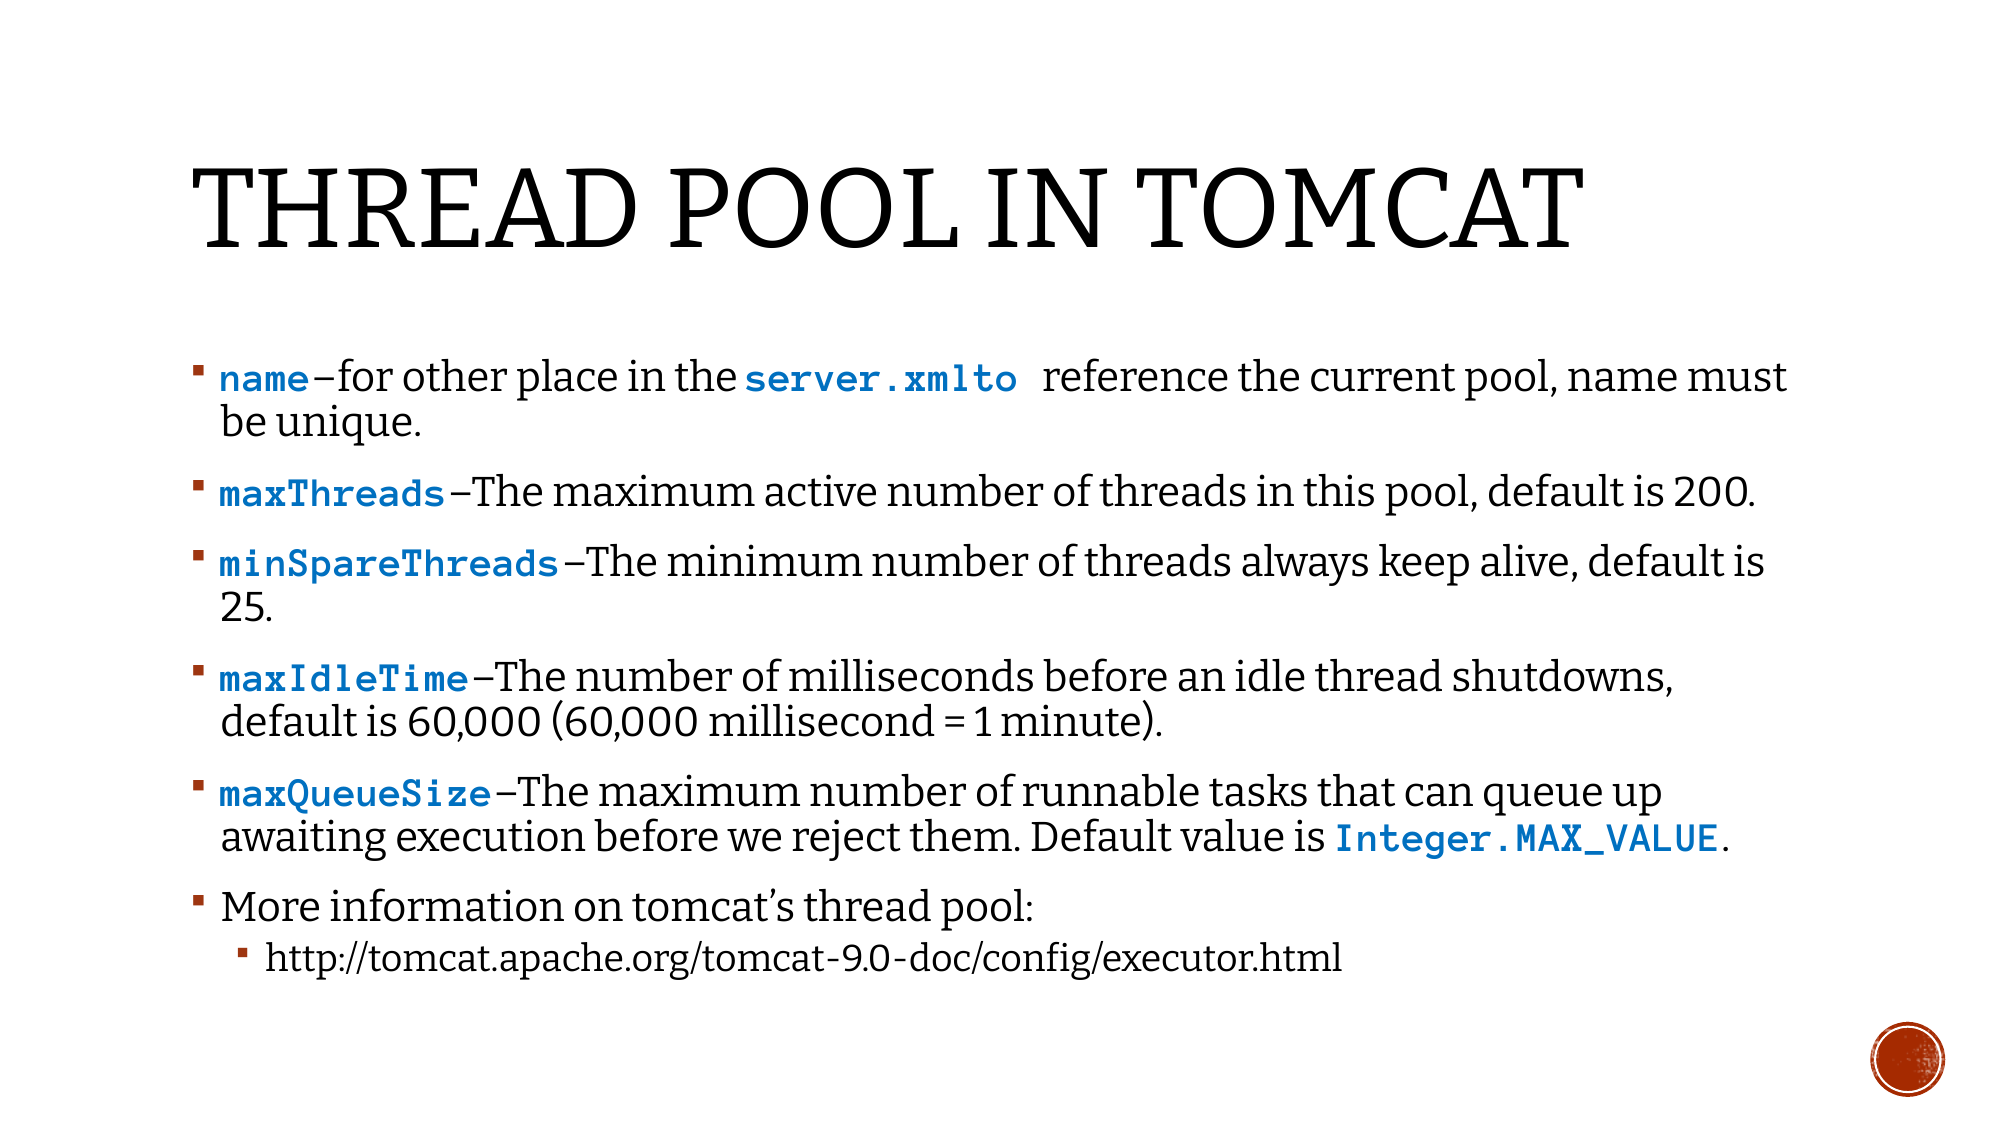

# Thread Pool in Tomcat
name–for other place in the server.xmlto reference the current pool, name must be unique.
maxThreads–The maximum active number of threads in this pool, default is 200.
minSpareThreads–The minimum number of threads always keep alive, default is 25.
maxIdleTime–The number of milliseconds before an idle thread shutdowns, default is 60,000 (60,000 millisecond = 1 minute).
maxQueueSize–The maximum number of runnable tasks that can queue up awaiting execution before we reject them. Default value is Integer.MAX_VALUE.
More information on tomcat’s thread pool:
http://tomcat.apache.org/tomcat-9.0-doc/config/executor.html